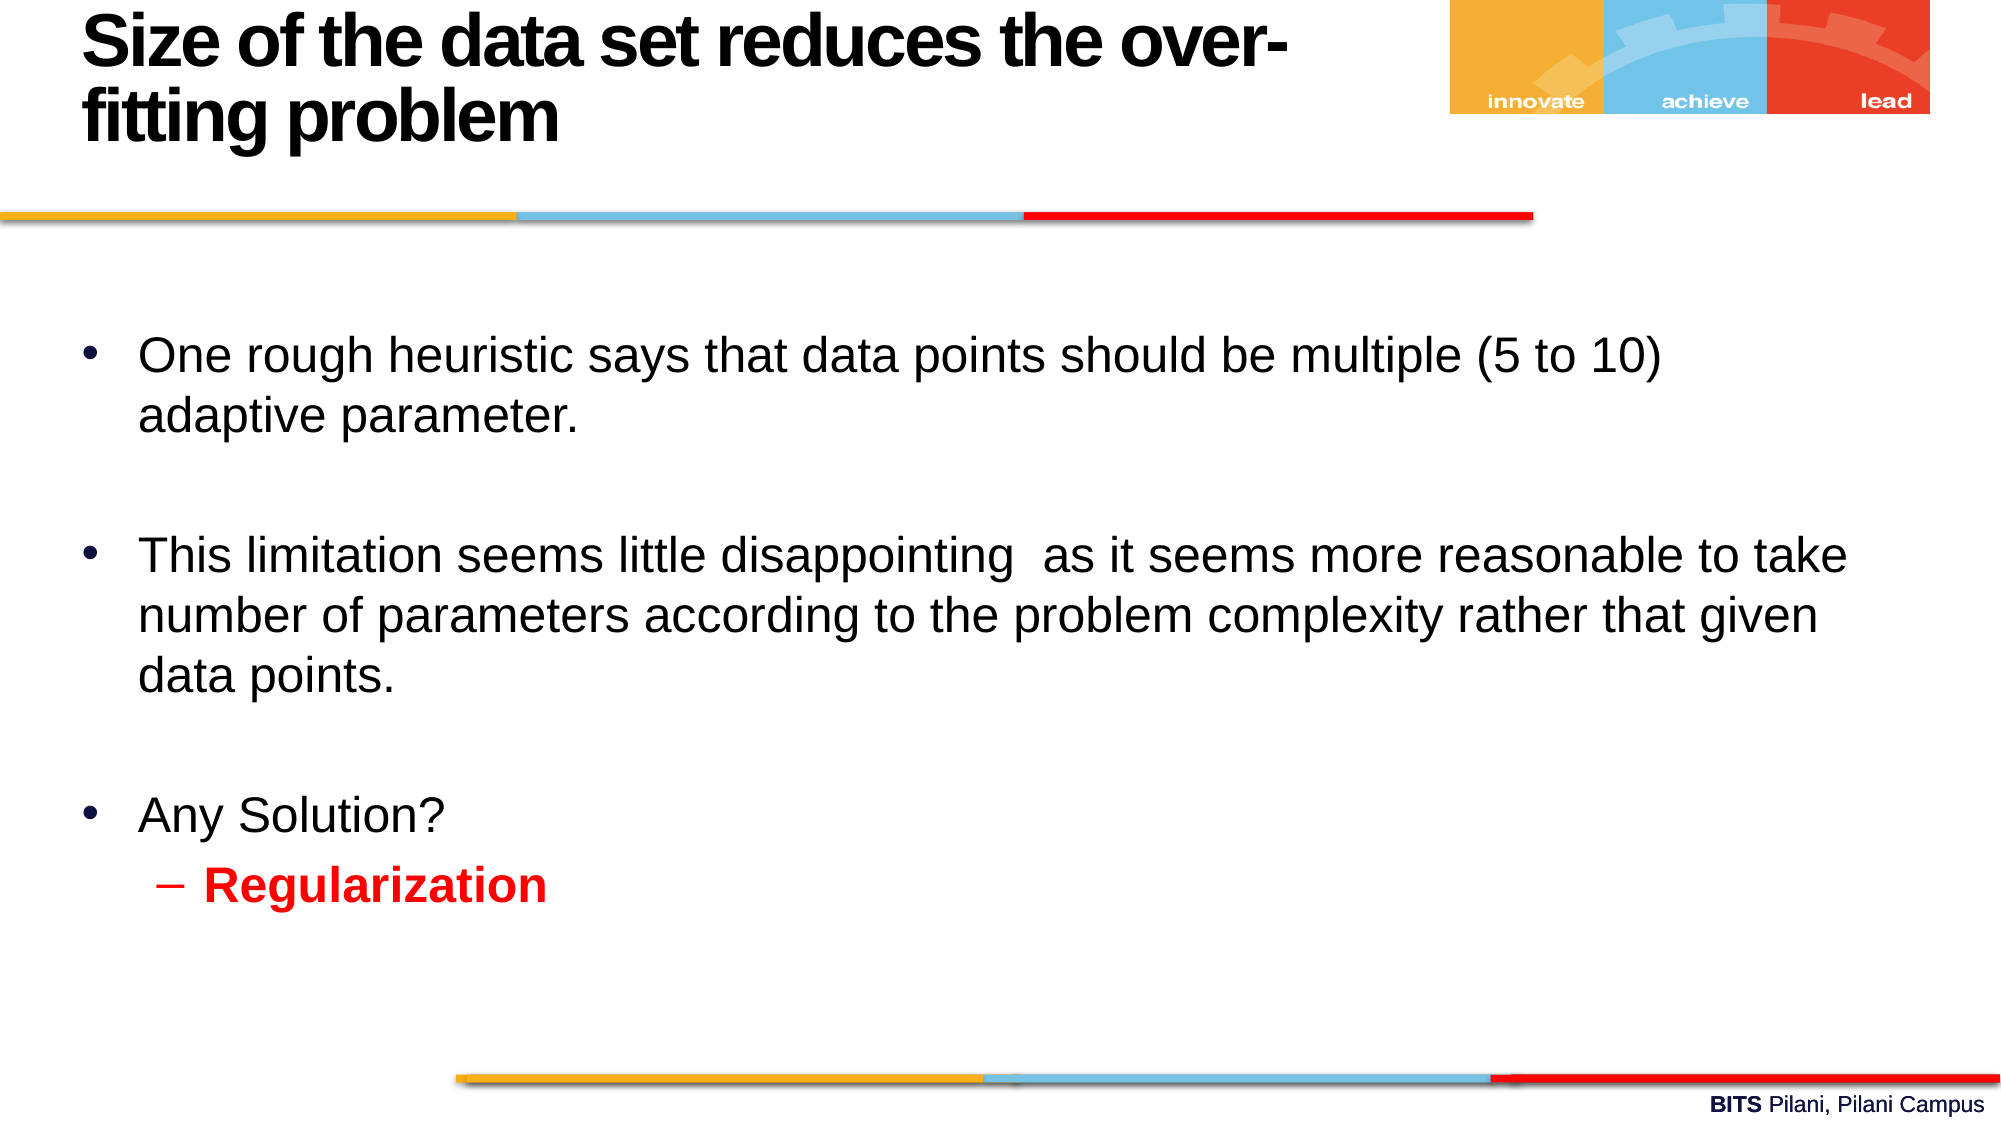

Size of the data set reduces the over-fitting problem

One rough heuristic says that data points should be multiple (5 to 10) adaptive parameter.

This limitation seems little disappointing  as it seems more reasonable to take number of parameters according to the problem complexity rather that given data points.

Any Solution?
Regularization